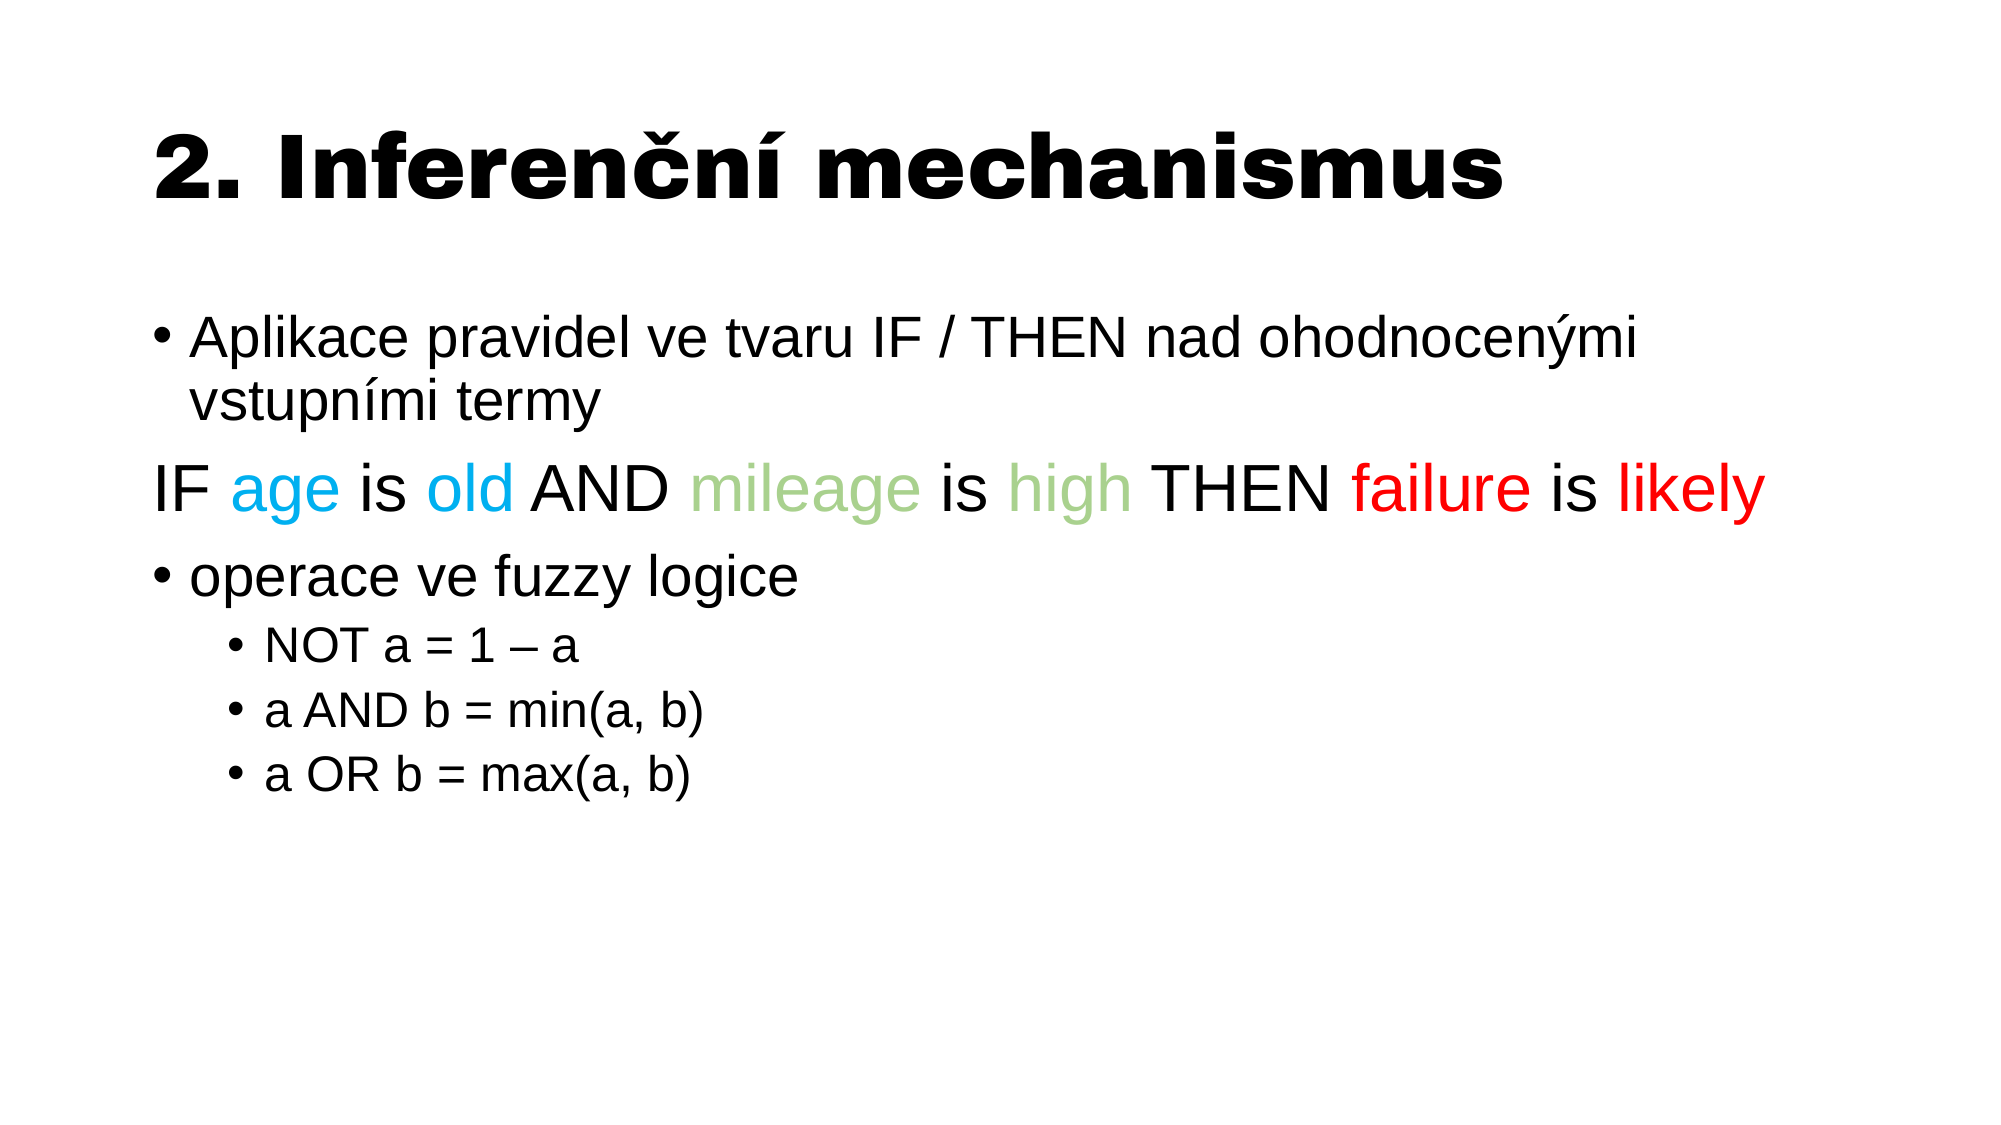

# 2. Inferenční mechanismus
Aplikace pravidel ve tvaru IF / THEN nad ohodnocenými vstupními termy
IF age is old AND mileage is high THEN failure is likely
operace ve fuzzy logice
NOT a = 1 – a
a AND b = min(a, b)
a OR b = max(a, b)